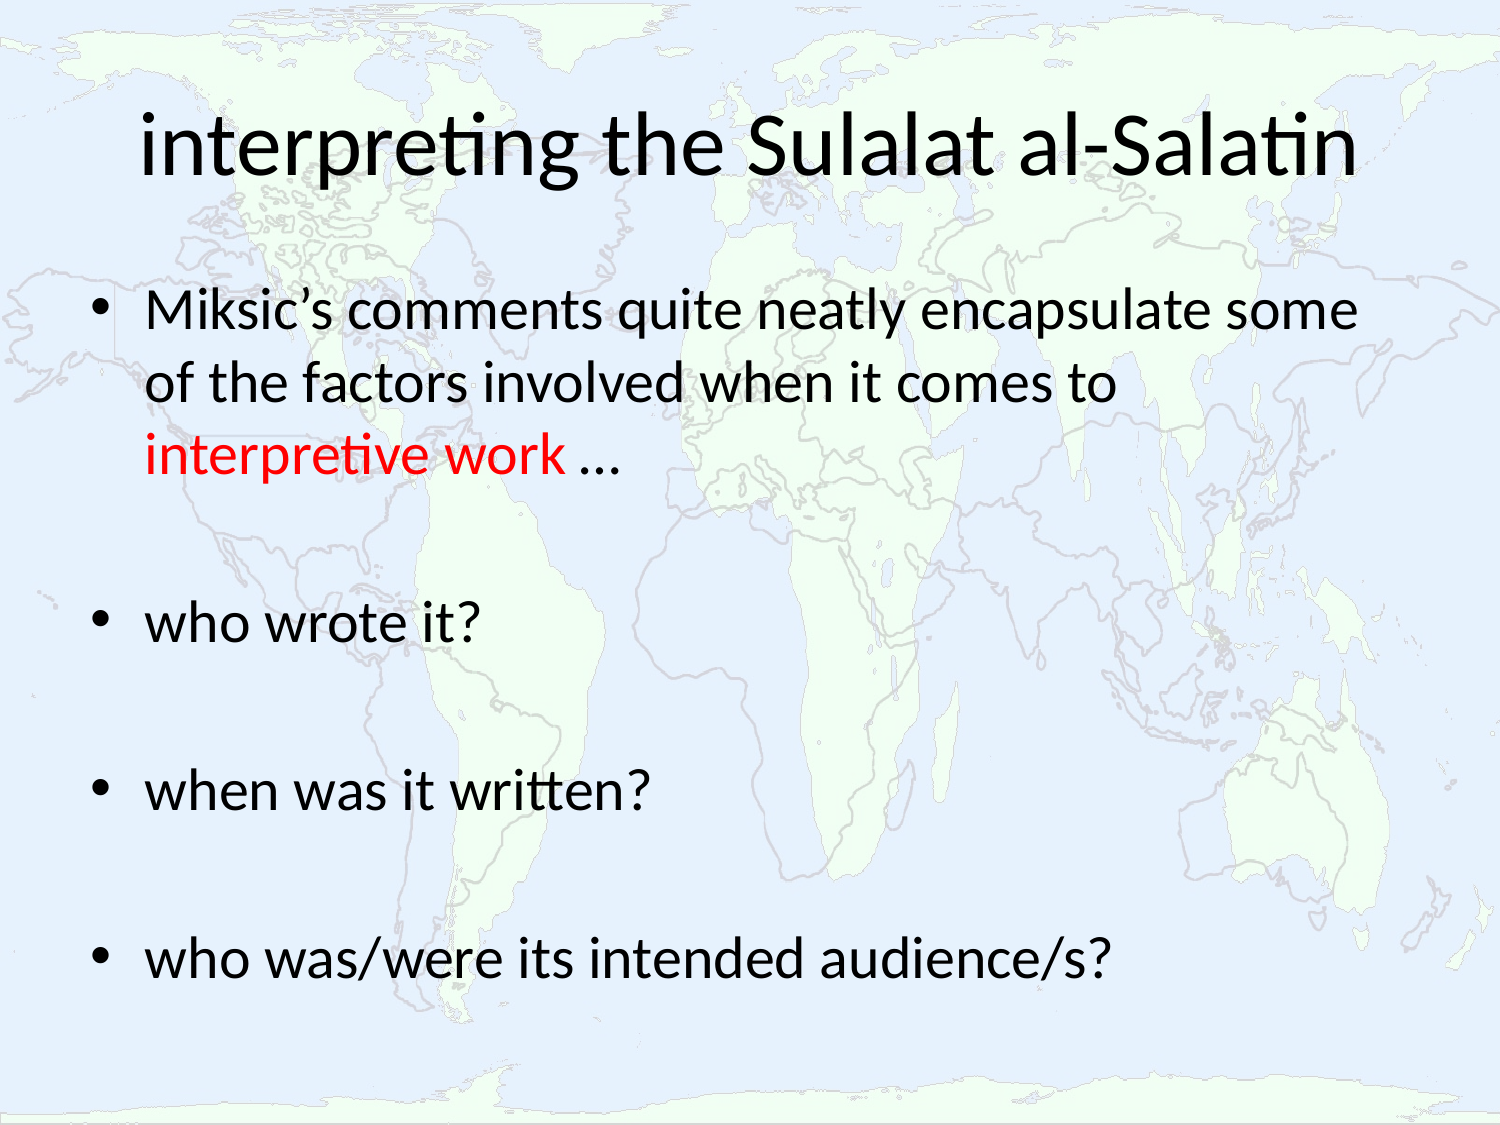

# interpreting the Sulalat al-Salatin
Miksic’s comments quite neatly encapsulate some of the factors involved when it comes to interpretive work …

who wrote it?

when was it written?

who was/were its intended audience/s?